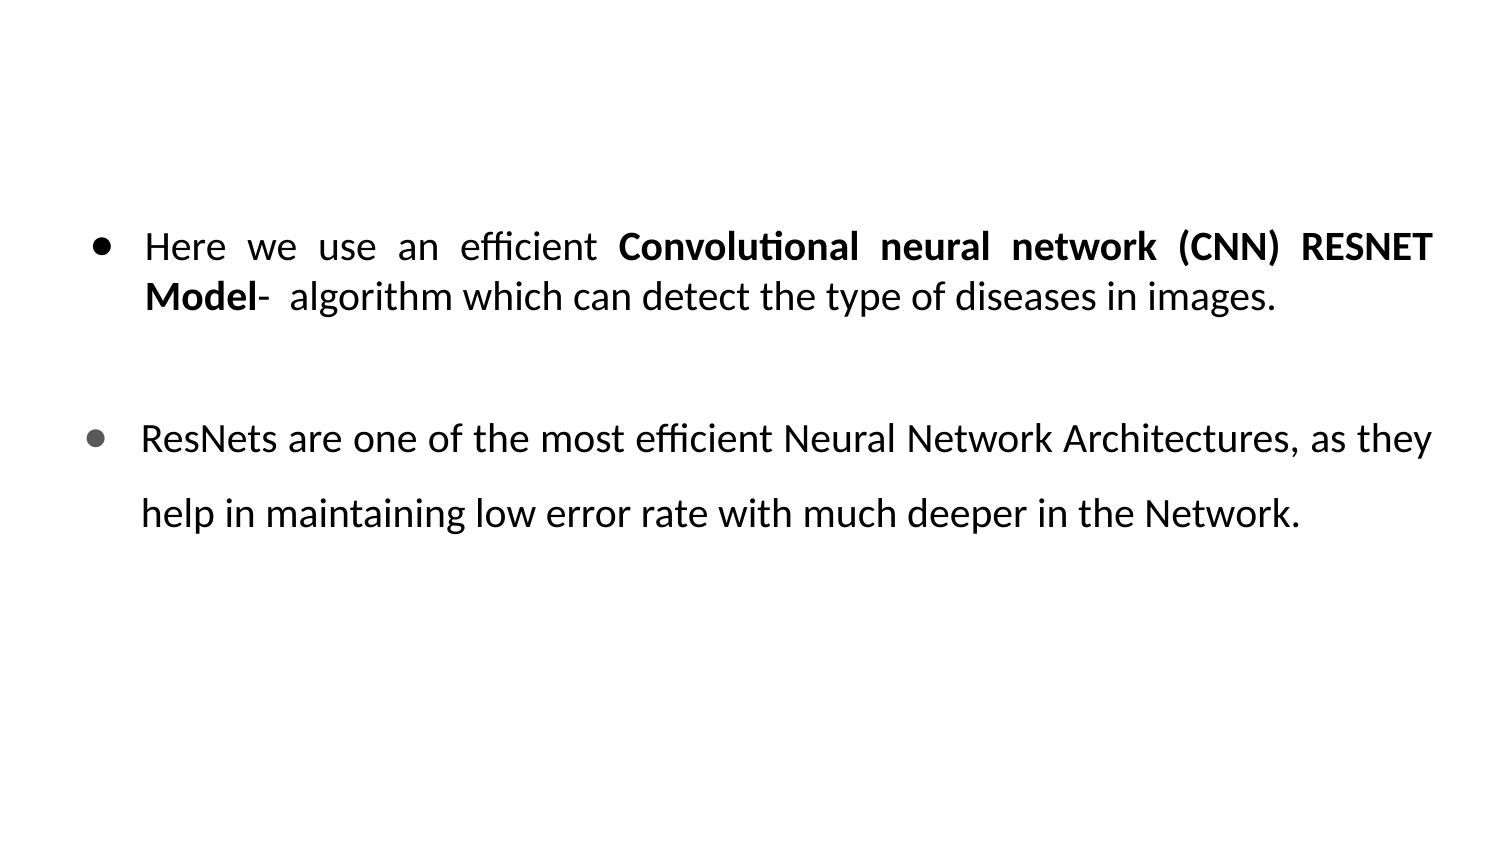

Here we use an efficient Convolutional neural network (CNN) RESNET Model-  algorithm which can detect the type of diseases in images.

ResNets are one of the most efficient Neural Network Architectures, as they help in maintaining low error rate with much deeper in the Network.